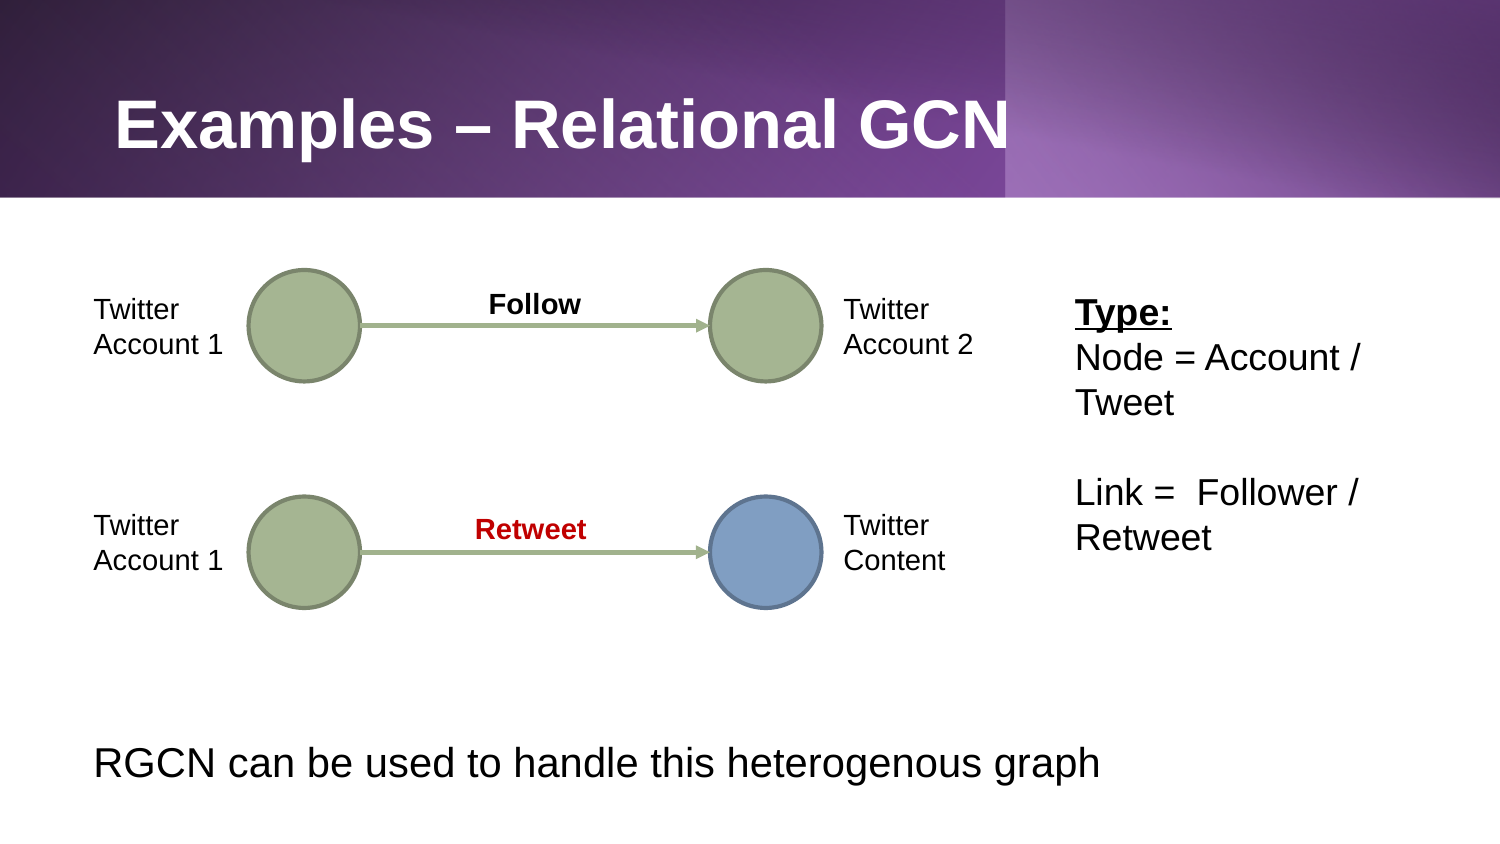

# Examples – Relational GCN

Follow
Type:
Node = Account / Tweet

Link =  Follower / Retweet
Twitter Account 1
Twitter Account 2

Twitter Account 1
Twitter Content
Retweet
RGCN can be used to handle this heterogenous graph